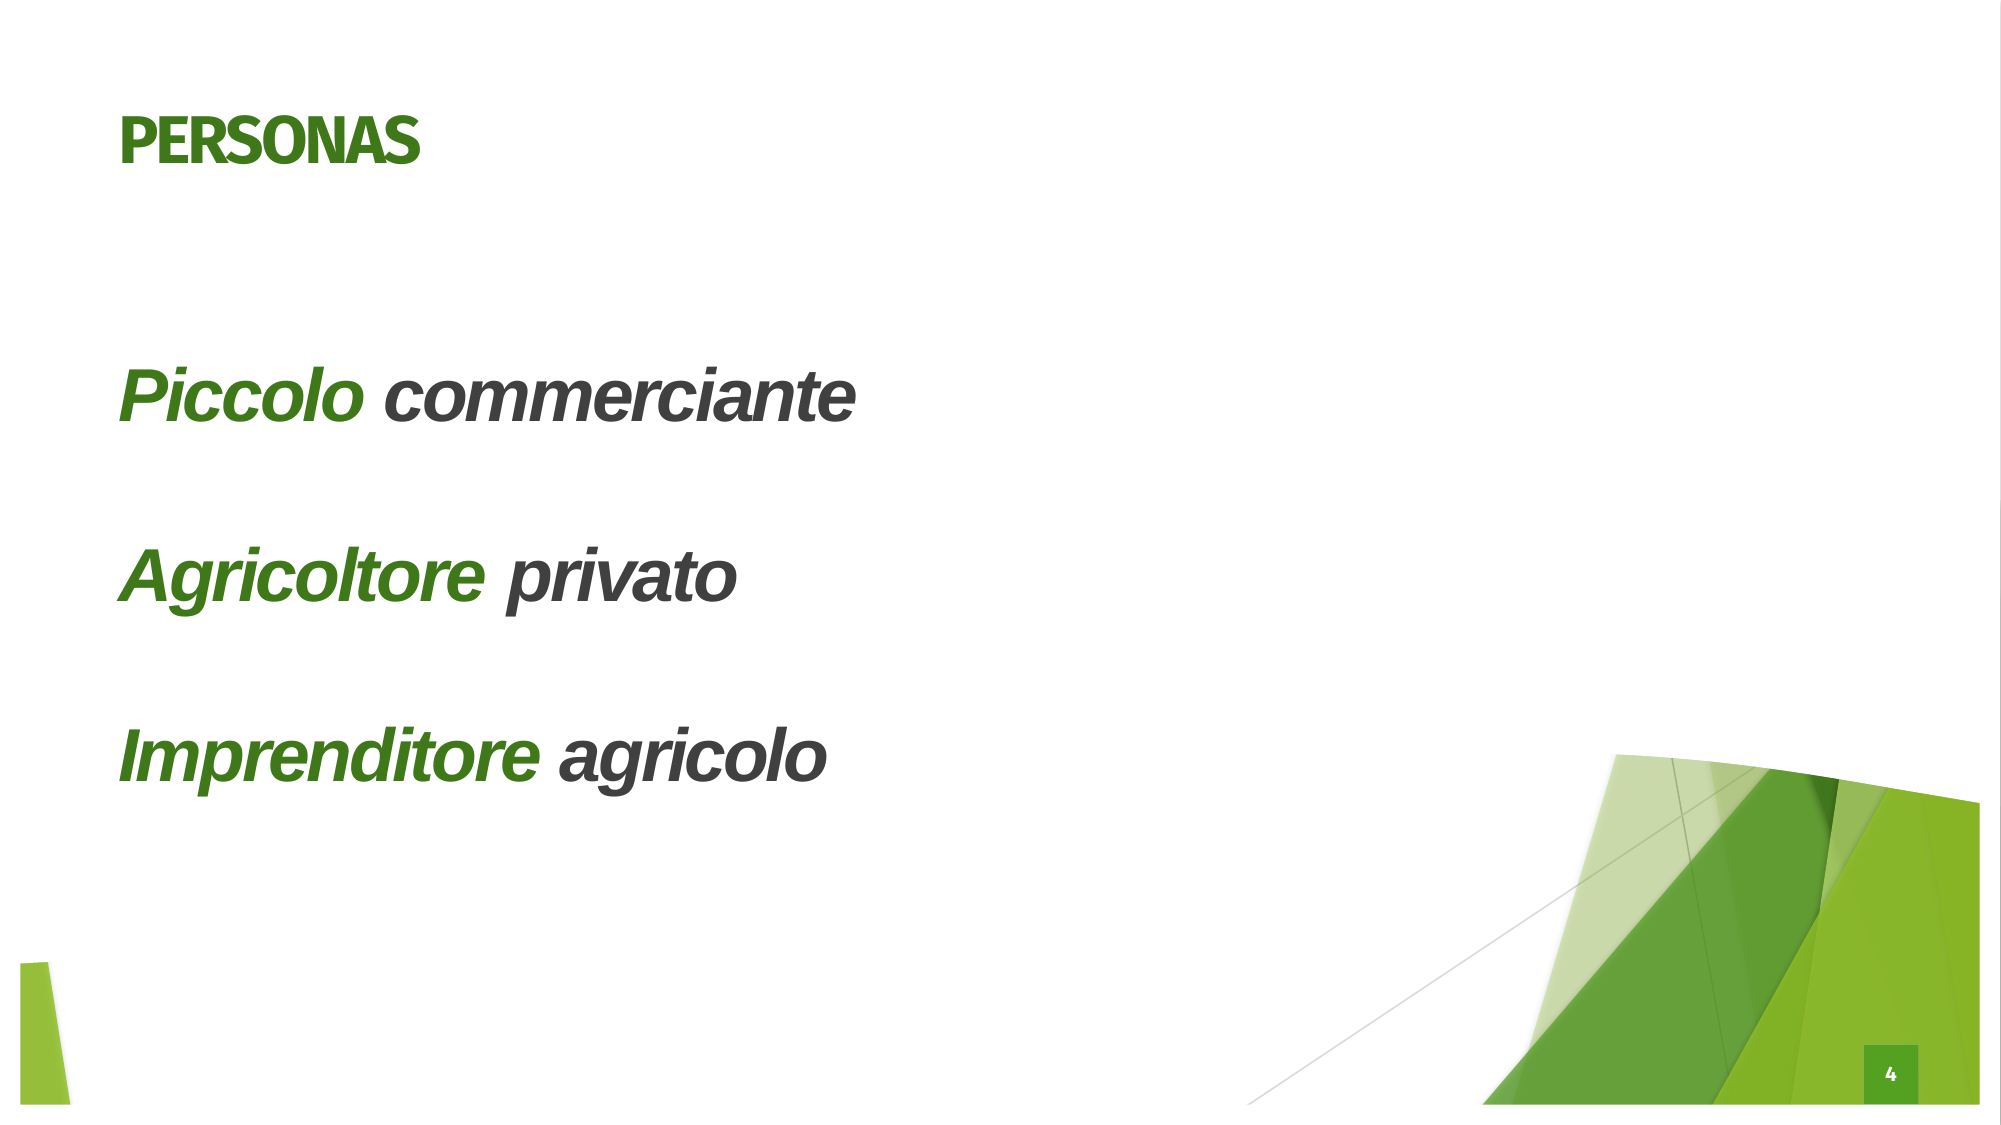

PERSONAS
# Piccolo commerciante Agricoltore privato Imprenditore agricolo